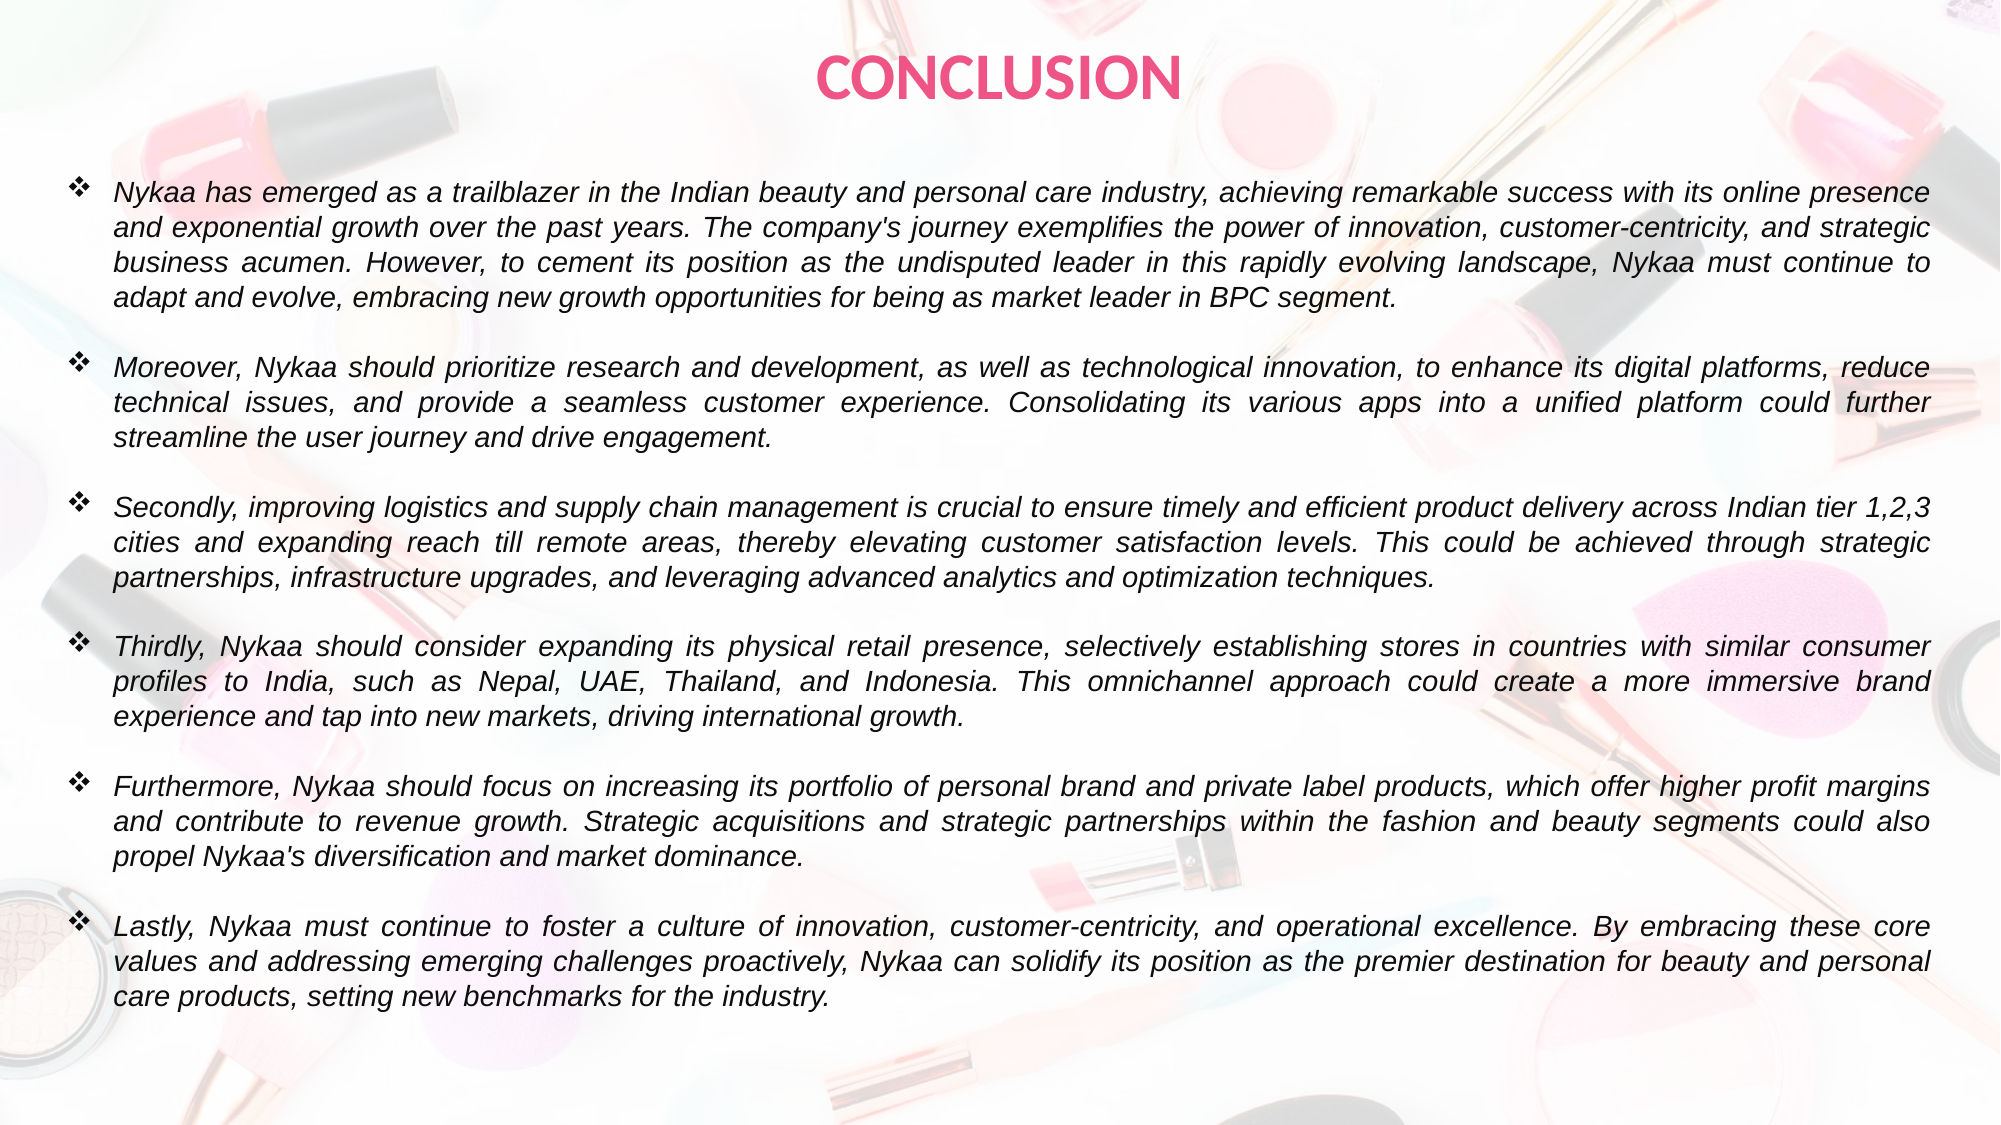

# CONCLUSION
Nykaa has emerged as a trailblazer in the Indian beauty and personal care industry, achieving remarkable success with its online presence and exponential growth over the past years. The company's journey exemplifies the power of innovation, customer-centricity, and strategic business acumen. However, to cement its position as the undisputed leader in this rapidly evolving landscape, Nykaa must continue to adapt and evolve, embracing new growth opportunities for being as market leader in BPC segment.

Moreover, Nykaa should prioritize research and development, as well as technological innovation, to enhance its digital platforms, reduce technical issues, and provide a seamless customer experience. Consolidating its various apps into a unified platform could further streamline the user journey and drive engagement.

Secondly, improving logistics and supply chain management is crucial to ensure timely and efficient product delivery across Indian tier 1,2,3 cities and expanding reach till remote areas, thereby elevating customer satisfaction levels. This could be achieved through strategic partnerships, infrastructure upgrades, and leveraging advanced analytics and optimization techniques.

Thirdly, Nykaa should consider expanding its physical retail presence, selectively establishing stores in countries with similar consumer profiles to India, such as Nepal, UAE, Thailand, and Indonesia. This omnichannel approach could create a more immersive brand experience and tap into new markets, driving international growth.

Furthermore, Nykaa should focus on increasing its portfolio of personal brand and private label products, which offer higher profit margins and contribute to revenue growth. Strategic acquisitions and strategic partnerships within the fashion and beauty segments could also propel Nykaa's diversification and market dominance.

Lastly, Nykaa must continue to foster a culture of innovation, customer-centricity, and operational excellence. By embracing these core values and addressing emerging challenges proactively, Nykaa can solidify its position as the premier destination for beauty and personal care products, setting new benchmarks for the industry.